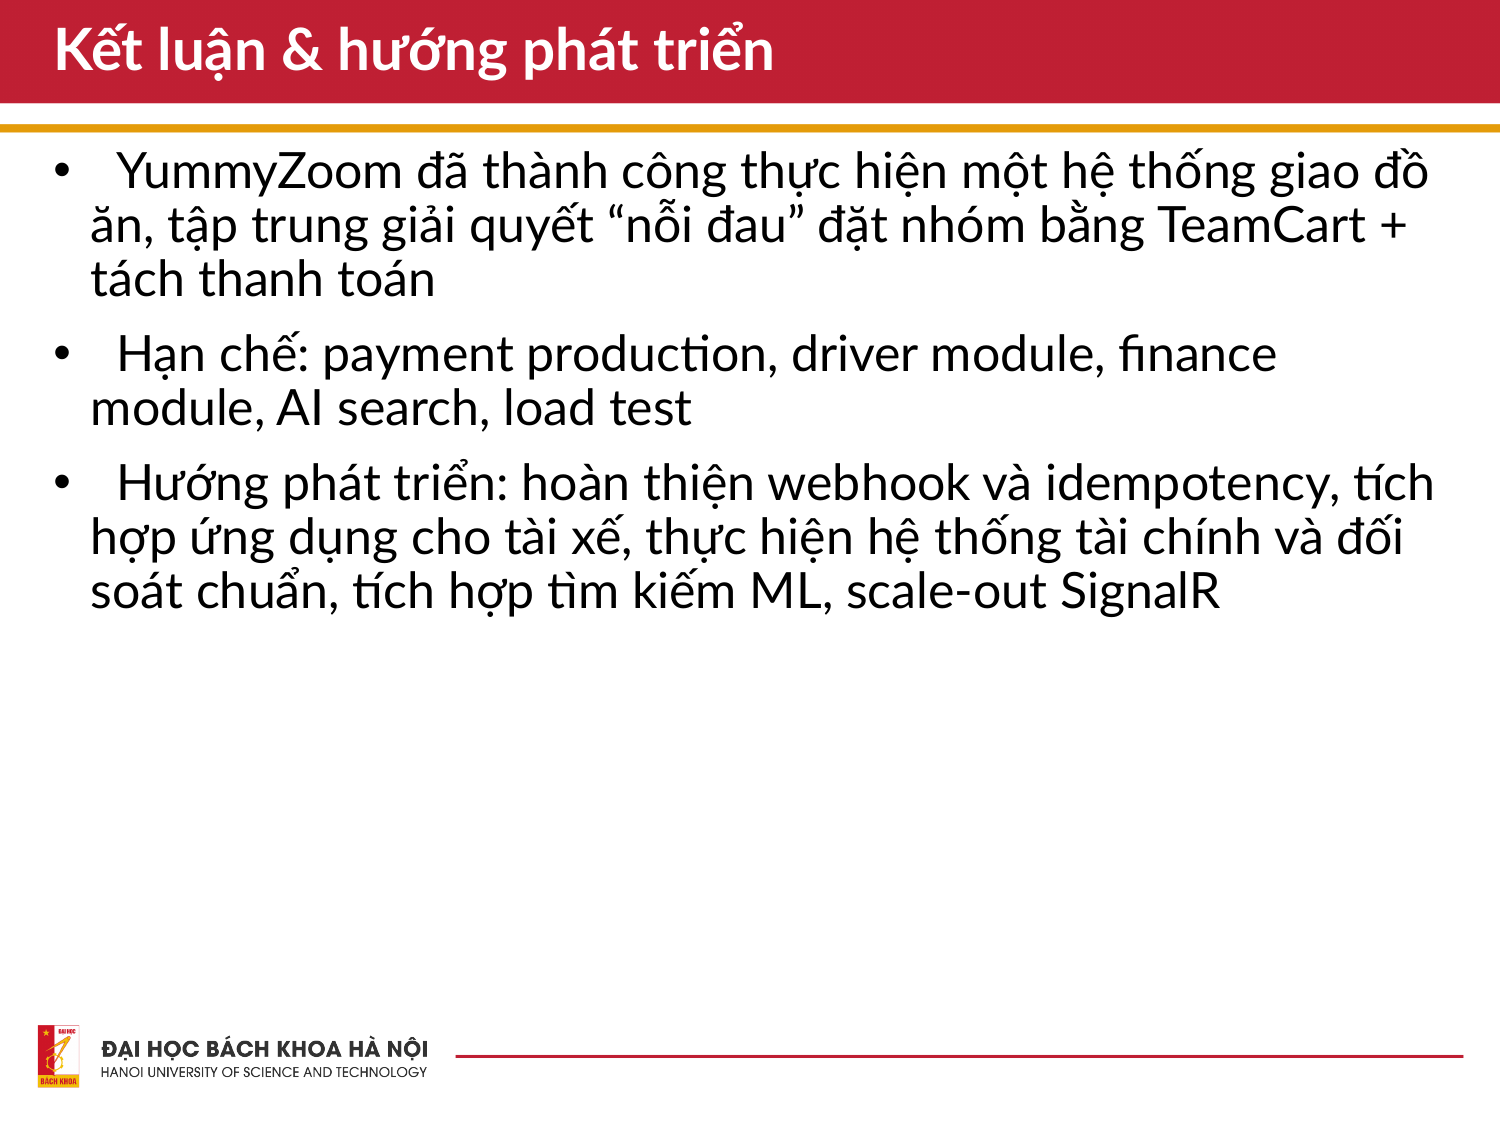

# Kết luận & hướng phát triển
  YummyZoom đã thành công thực hiện một hệ thống giao đồ ăn, tập trung giải quyết “nỗi đau” đặt nhóm bằng TeamCart + tách thanh toán
  Hạn chế: payment production, driver module, finance module, AI search, load test
  Hướng phát triển: hoàn thiện webhook và idempotency, tích hợp ứng dụng cho tài xế, thực hiện hệ thống tài chính và đối soát chuẩn, tích hợp tìm kiếm ML, scale-out SignalR